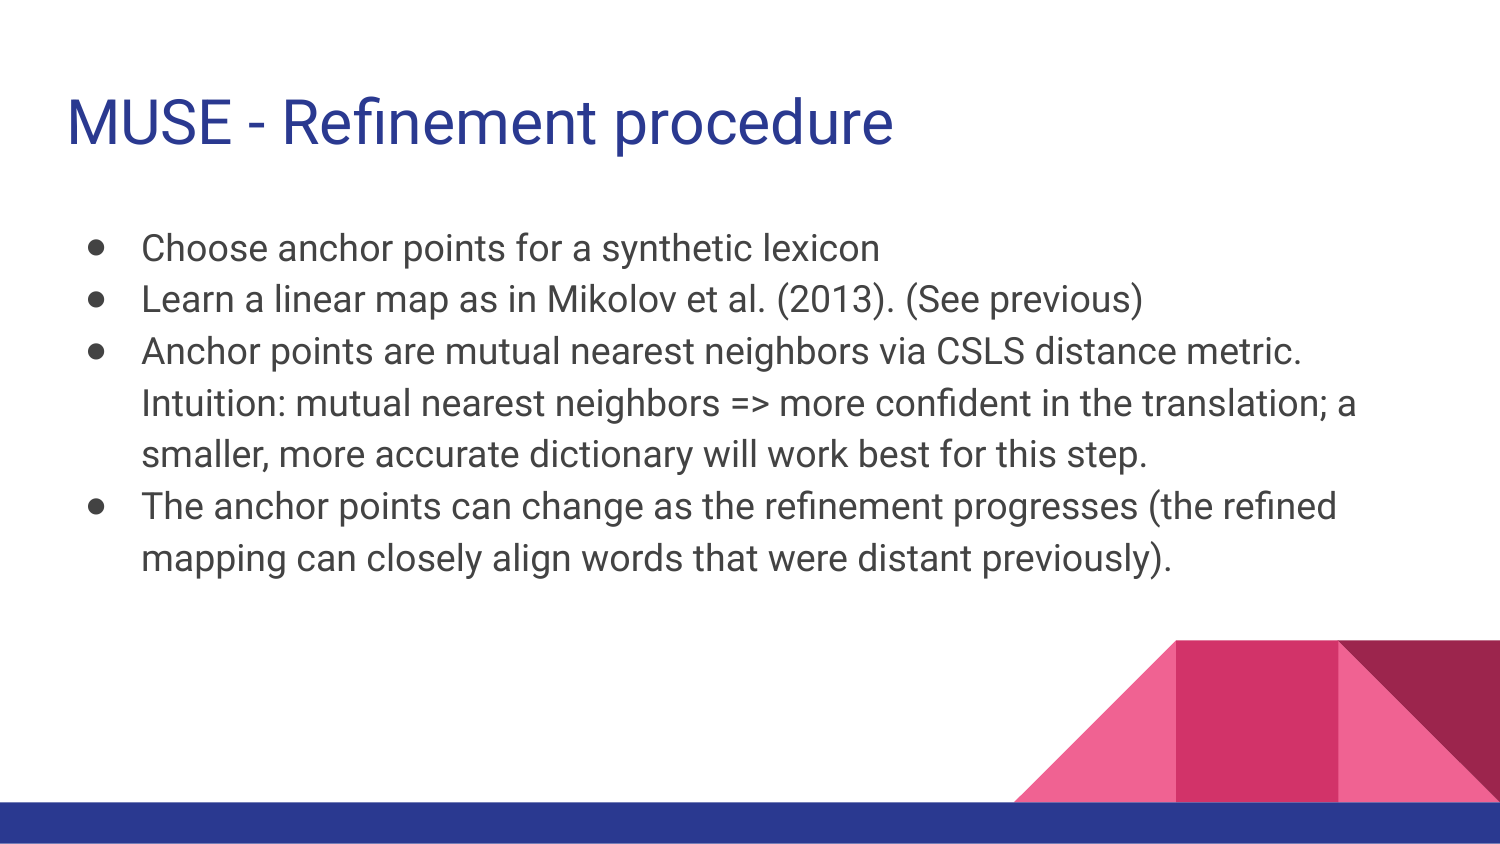

# MUSE - Refinement procedure
Choose anchor points for a synthetic lexicon
Learn a linear map as in Mikolov et al. (2013). (See previous)
Anchor points are mutual nearest neighbors via CSLS distance metric. Intuition: mutual nearest neighbors => more confident in the translation; a smaller, more accurate dictionary will work best for this step.
The anchor points can change as the refinement progresses (the refined mapping can closely align words that were distant previously).